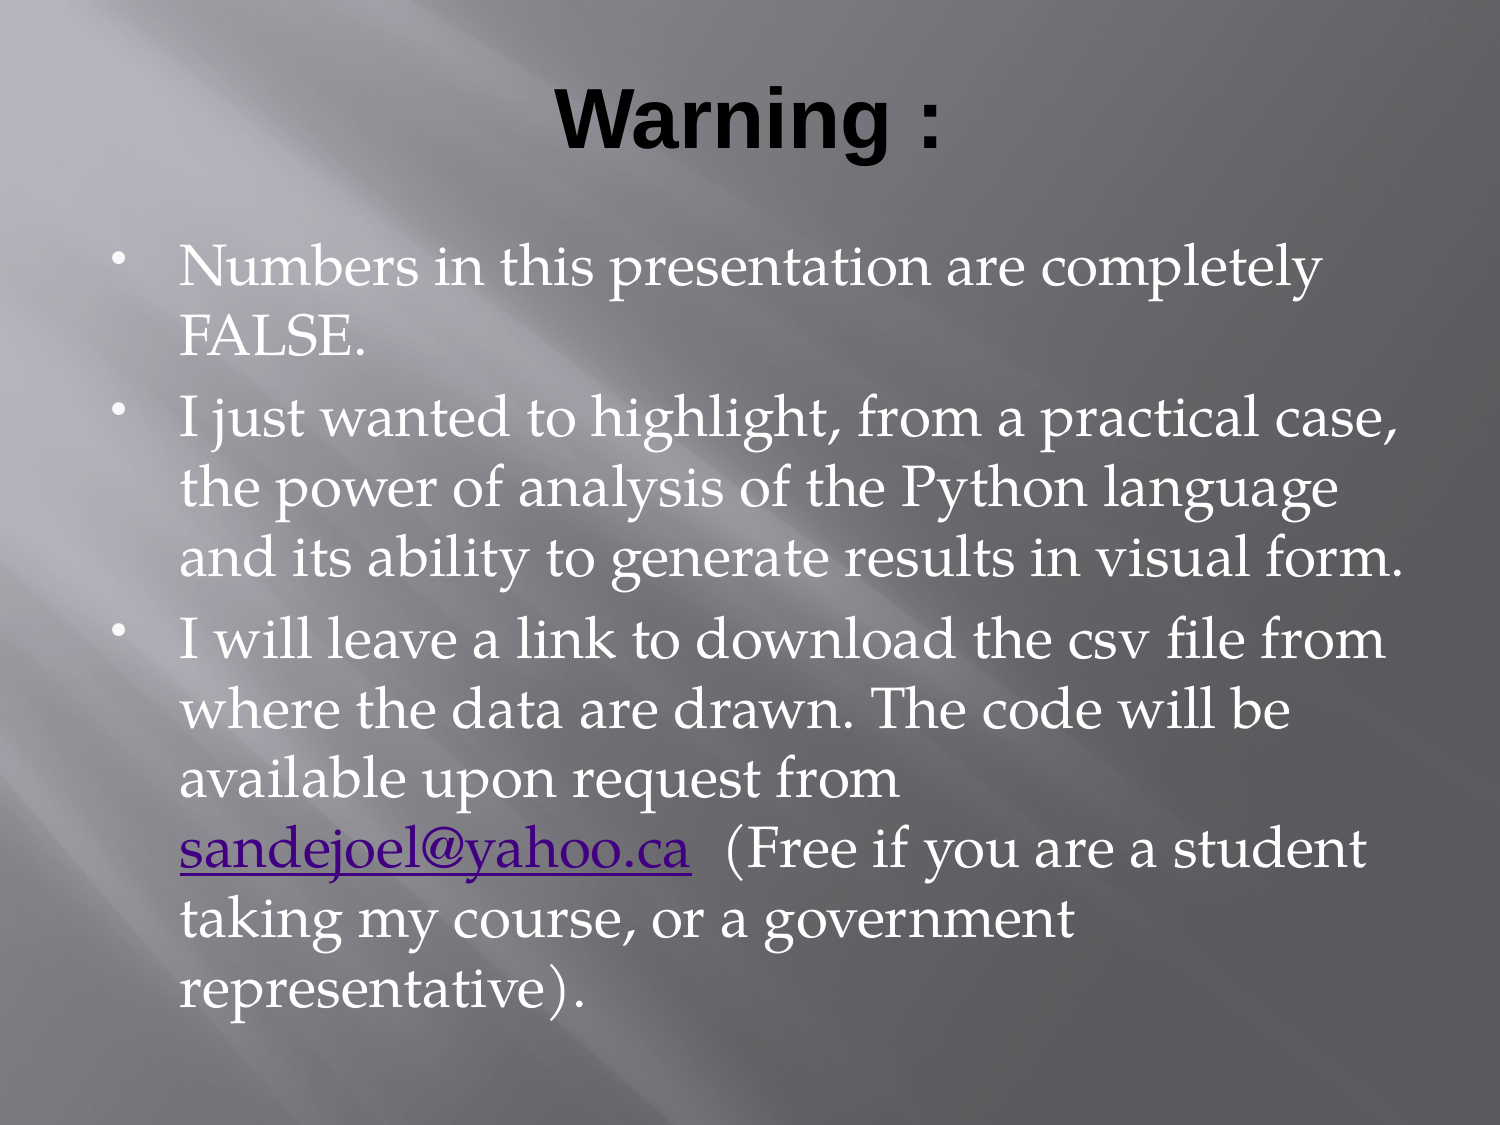

# Warning :
Numbers in this presentation are completely FALSE.
I just wanted to highlight, from a practical case, the power of analysis of the Python language and its ability to generate results in visual form.
I will leave a link to download the csv file from where the data are drawn. The code will be available upon request from sandejoel@yahoo.ca  (Free if you are a student taking my course, or a government representative).